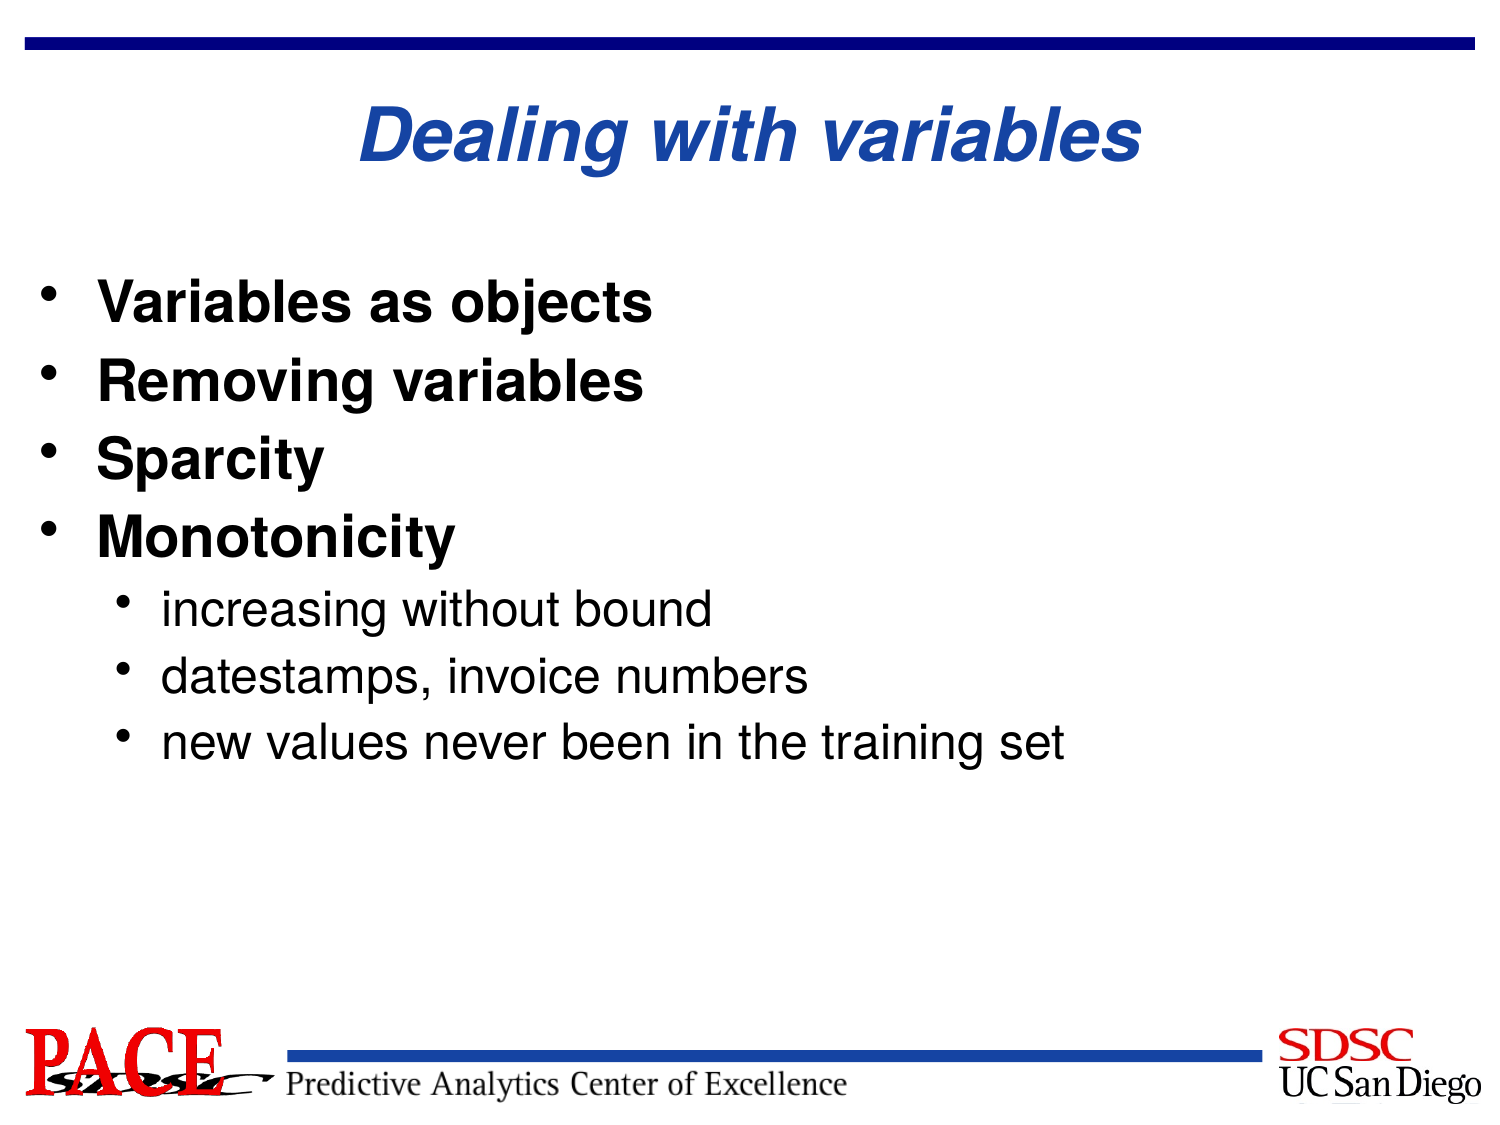

# Dealing with variables
Variables as objects
Removing variables
Sparcity
Monotonicity
increasing without bound
datestamps, invoice numbers
new values never been in the training set